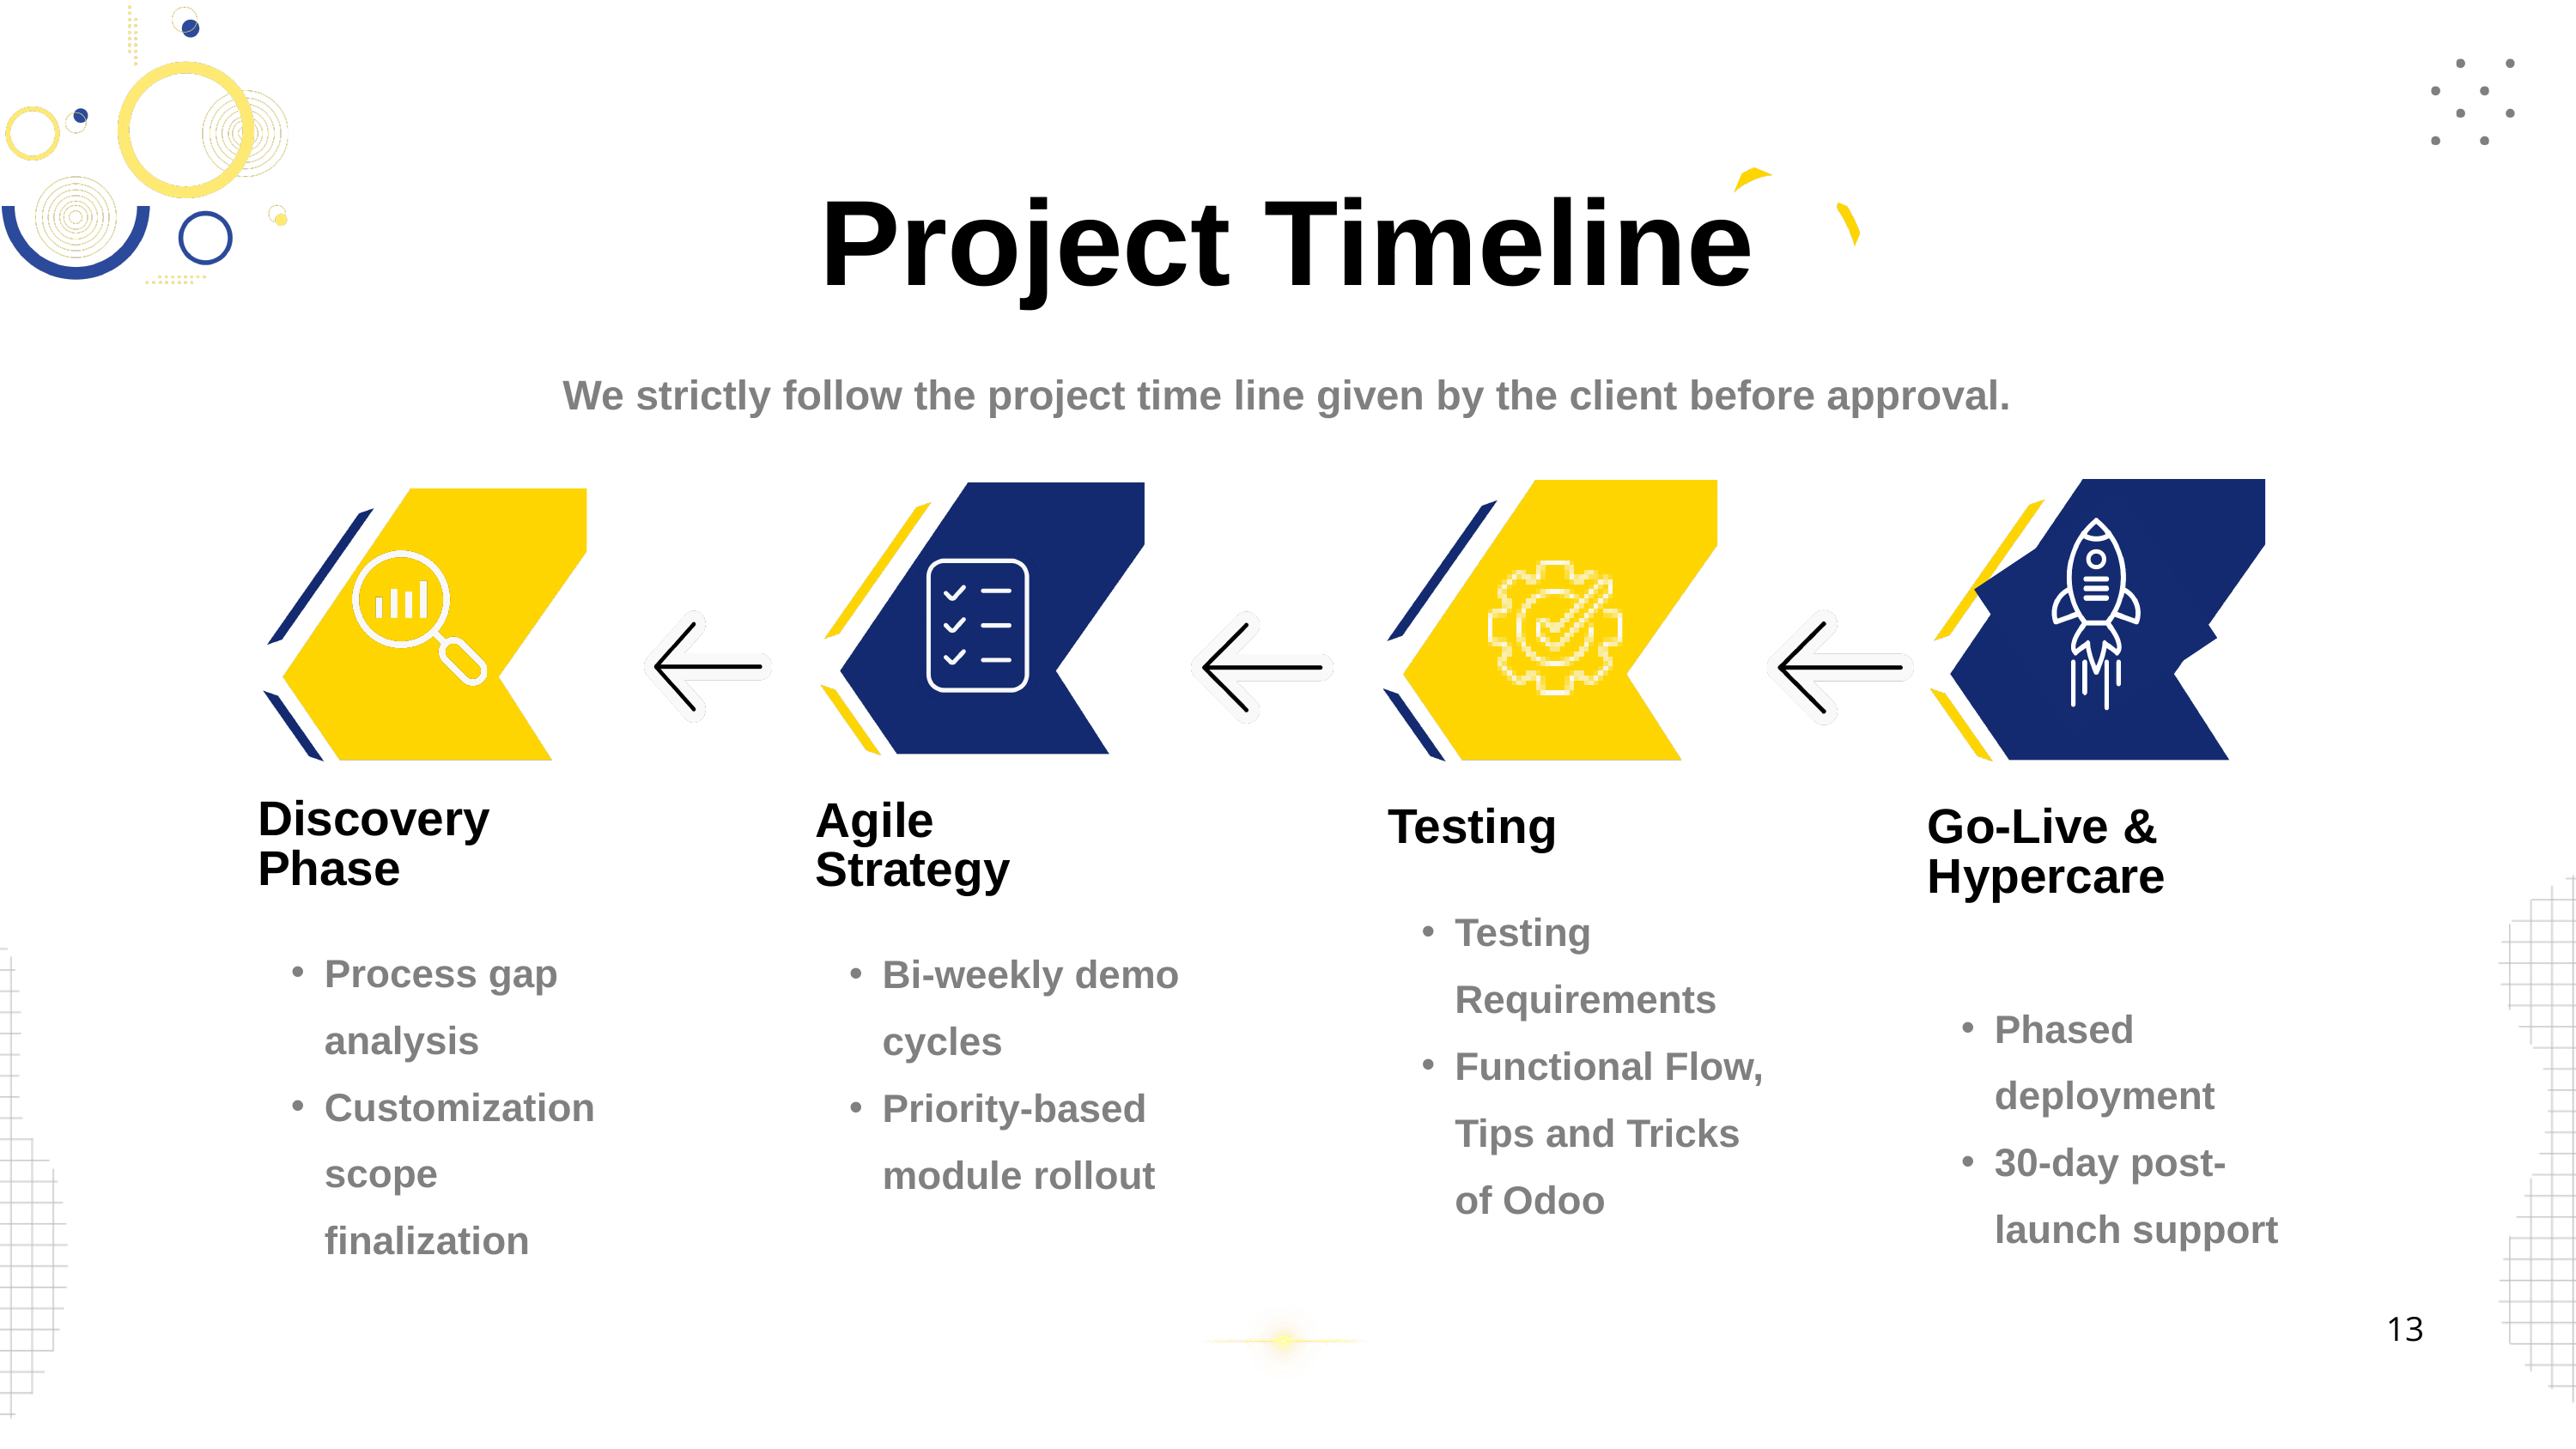

Project Timeline
We strictly follow the project time line given by the client before approval.

Go-Live & Hypercare
Phased deployment
30-day post-launch support

Testing
Testing Requirements
Functional Flow, Tips and Tricks of Odoo

Agile Strategy
Bi-weekly demo cycles
Priority-based module rollout

Discovery Phase
Process gap analysis
Customization scope finalization

13